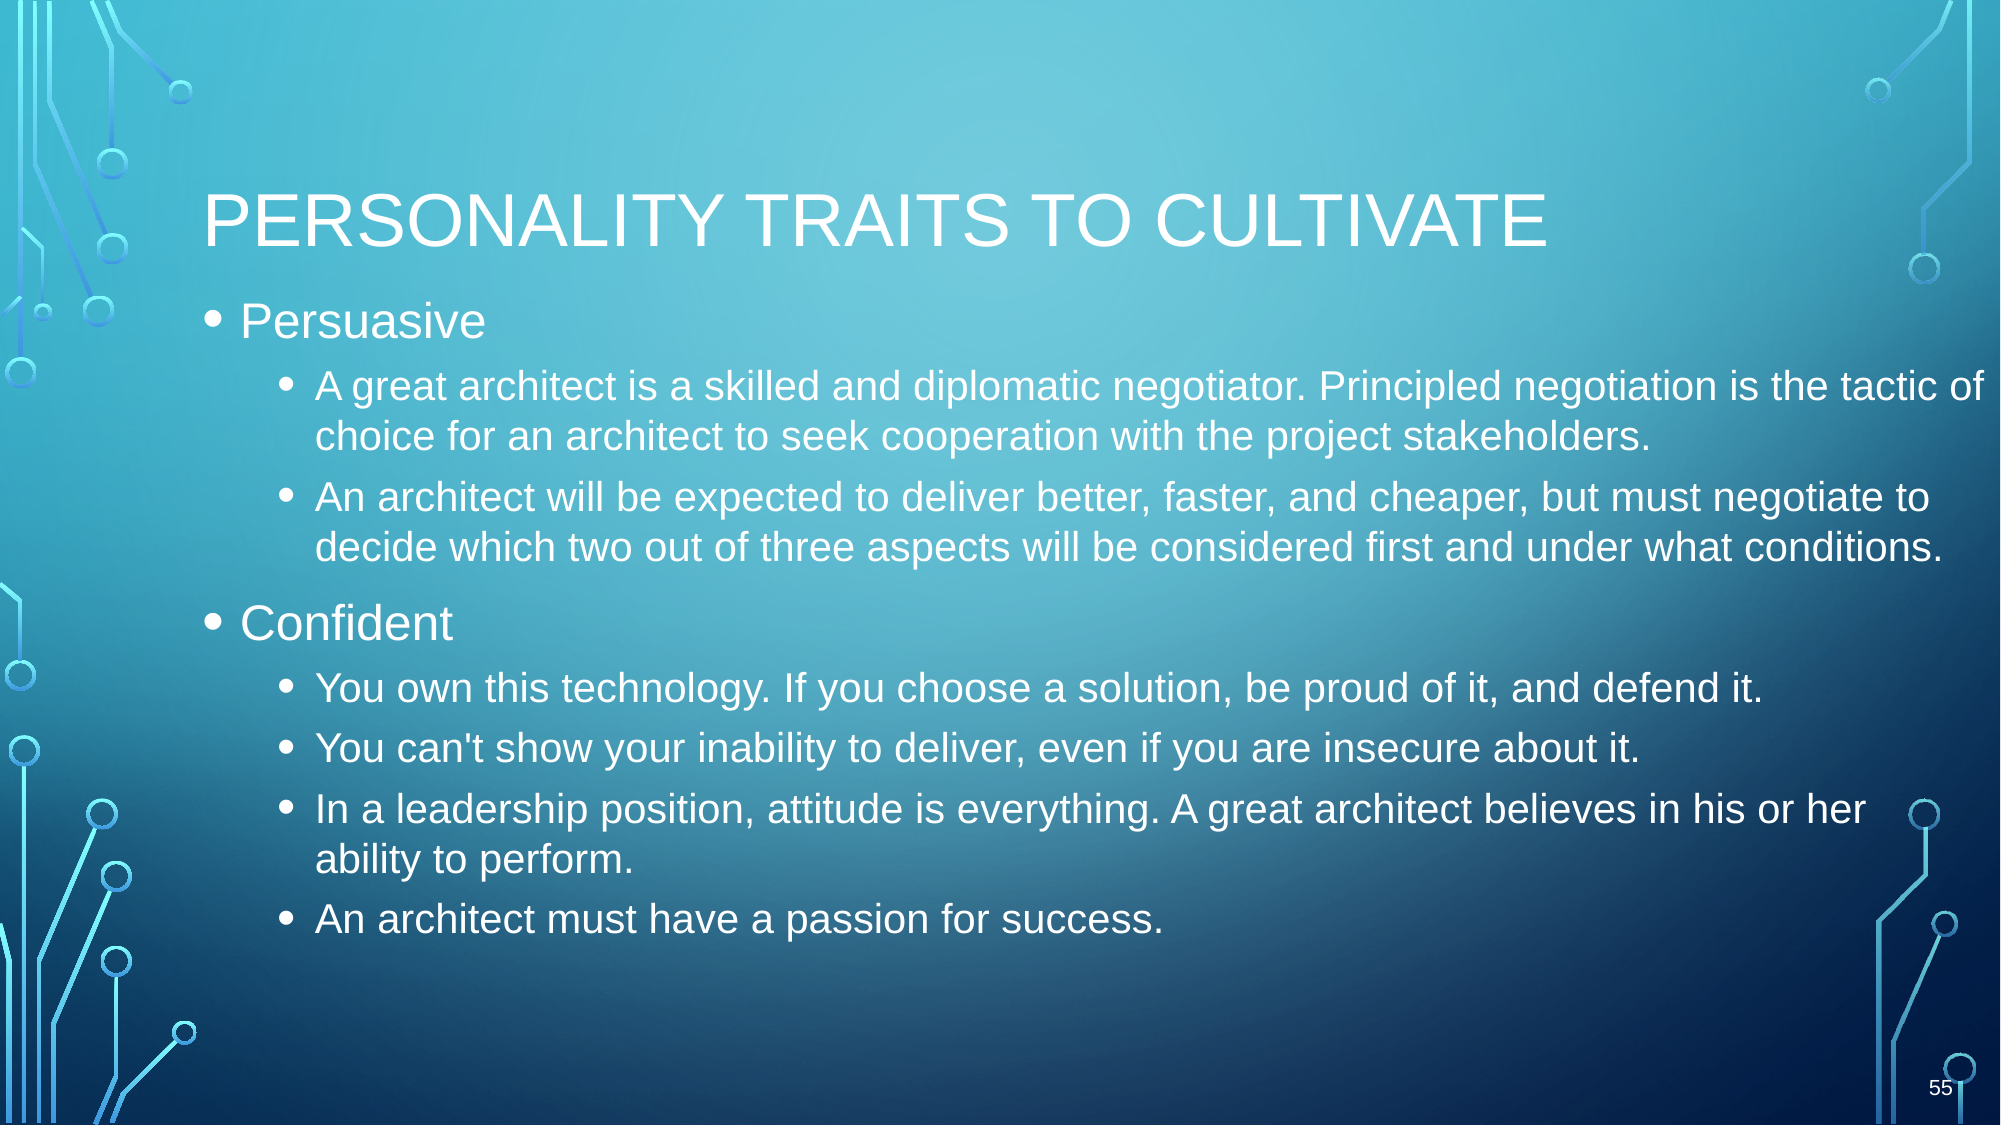

# Personality traits to cultivate
Persuasive
A great architect is a skilled and diplomatic negotiator. Principled negotiation is the tactic of
choice for an architect to seek cooperation with the project stakeholders.
An architect will be expected to deliver better, faster, and cheaper, but must negotiate to
decide which two out of three aspects will be considered first and under what conditions.
Confident
You own this technology. If you choose a solution, be proud of it, and defend it.
You can't show your inability to deliver, even if you are insecure about it.
In a leadership position, attitude is everything. A great architect believes in his or her
ability to perform.
An architect must have a passion for success.
55